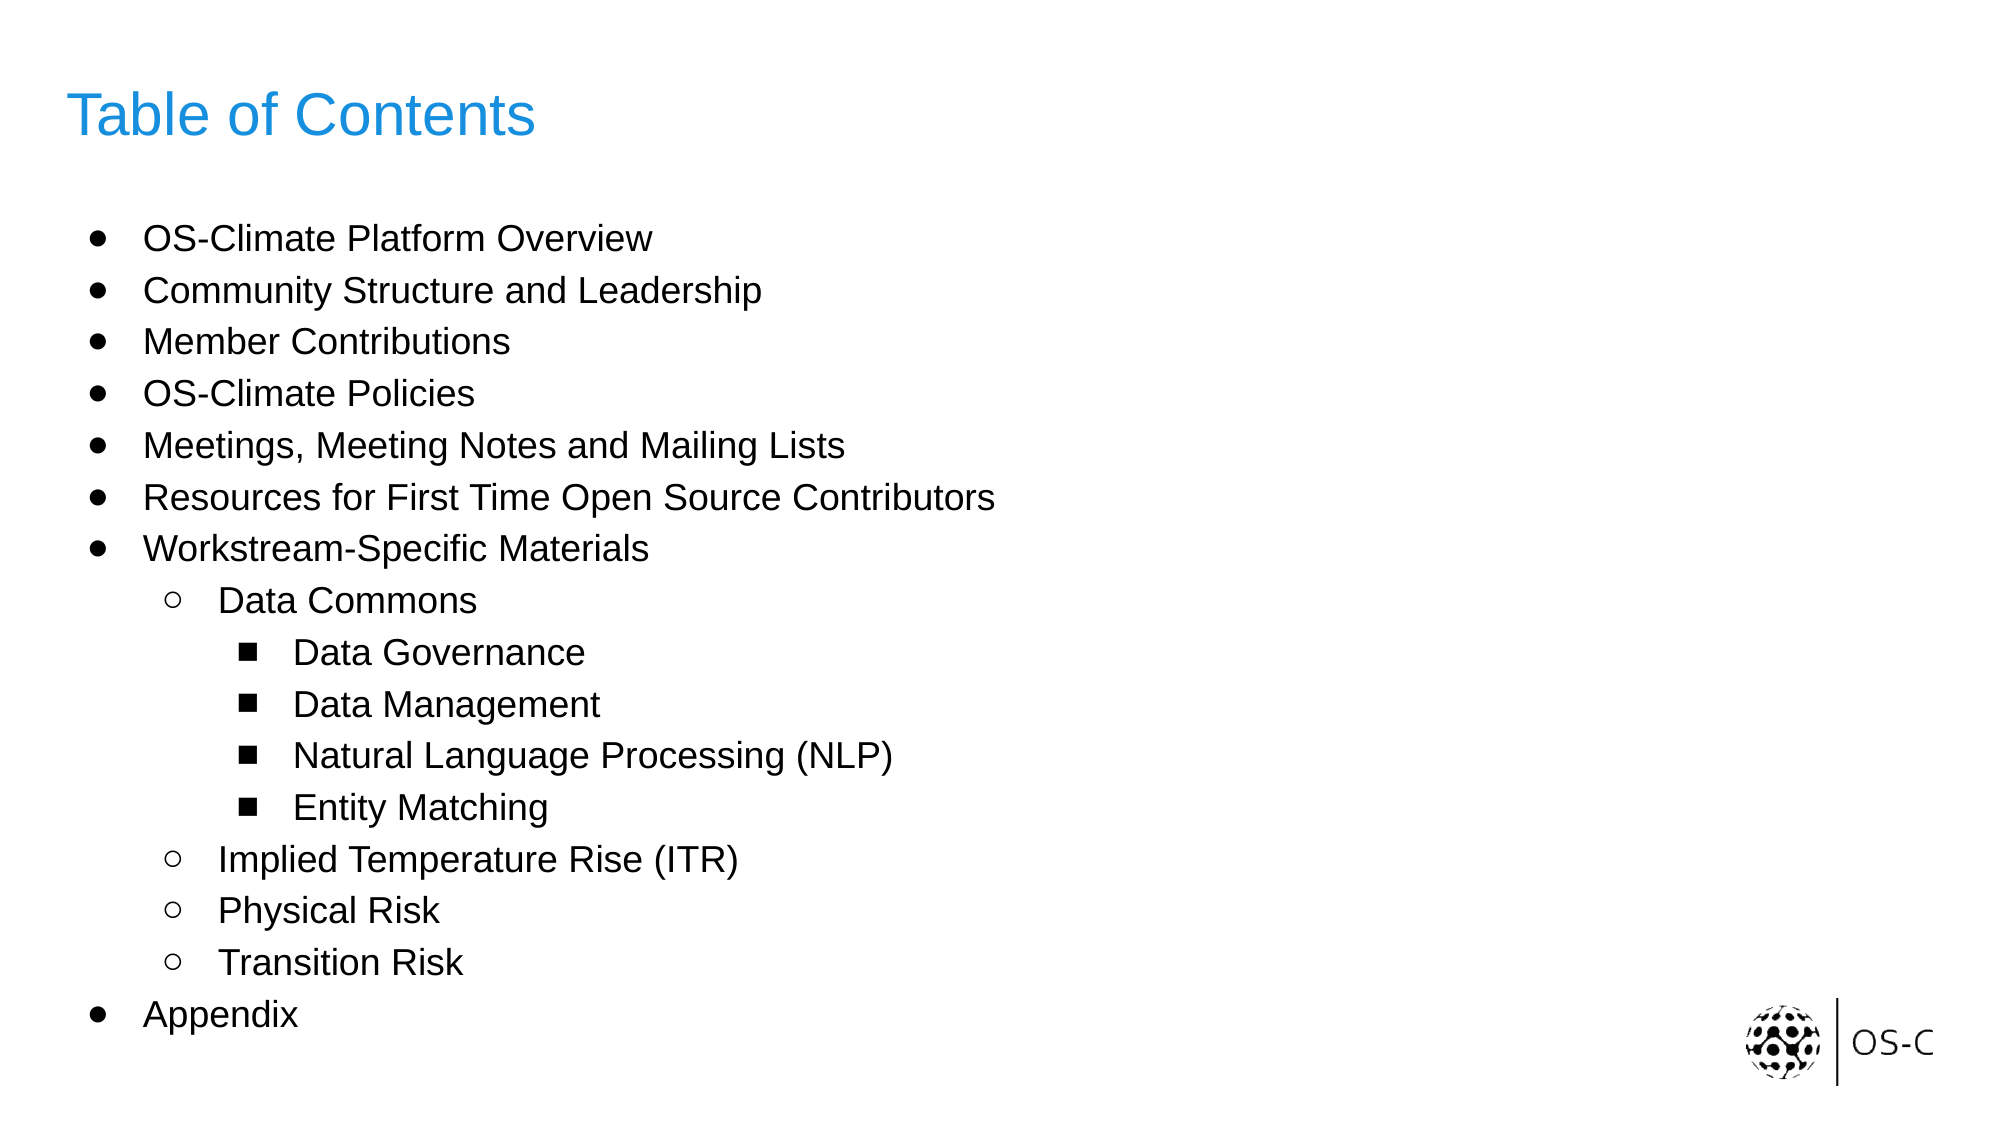

# Table of Contents
OS-Climate Platform Overview
Community Structure and Leadership
Member Contributions
OS-Climate Policies
Meetings, Meeting Notes and Mailing Lists
Resources for First Time Open Source Contributors
Workstream-Specific Materials
Data Commons
Data Governance
Data Management
Natural Language Processing (NLP)
Entity Matching
Implied Temperature Rise (ITR)
Physical Risk
Transition Risk
Appendix